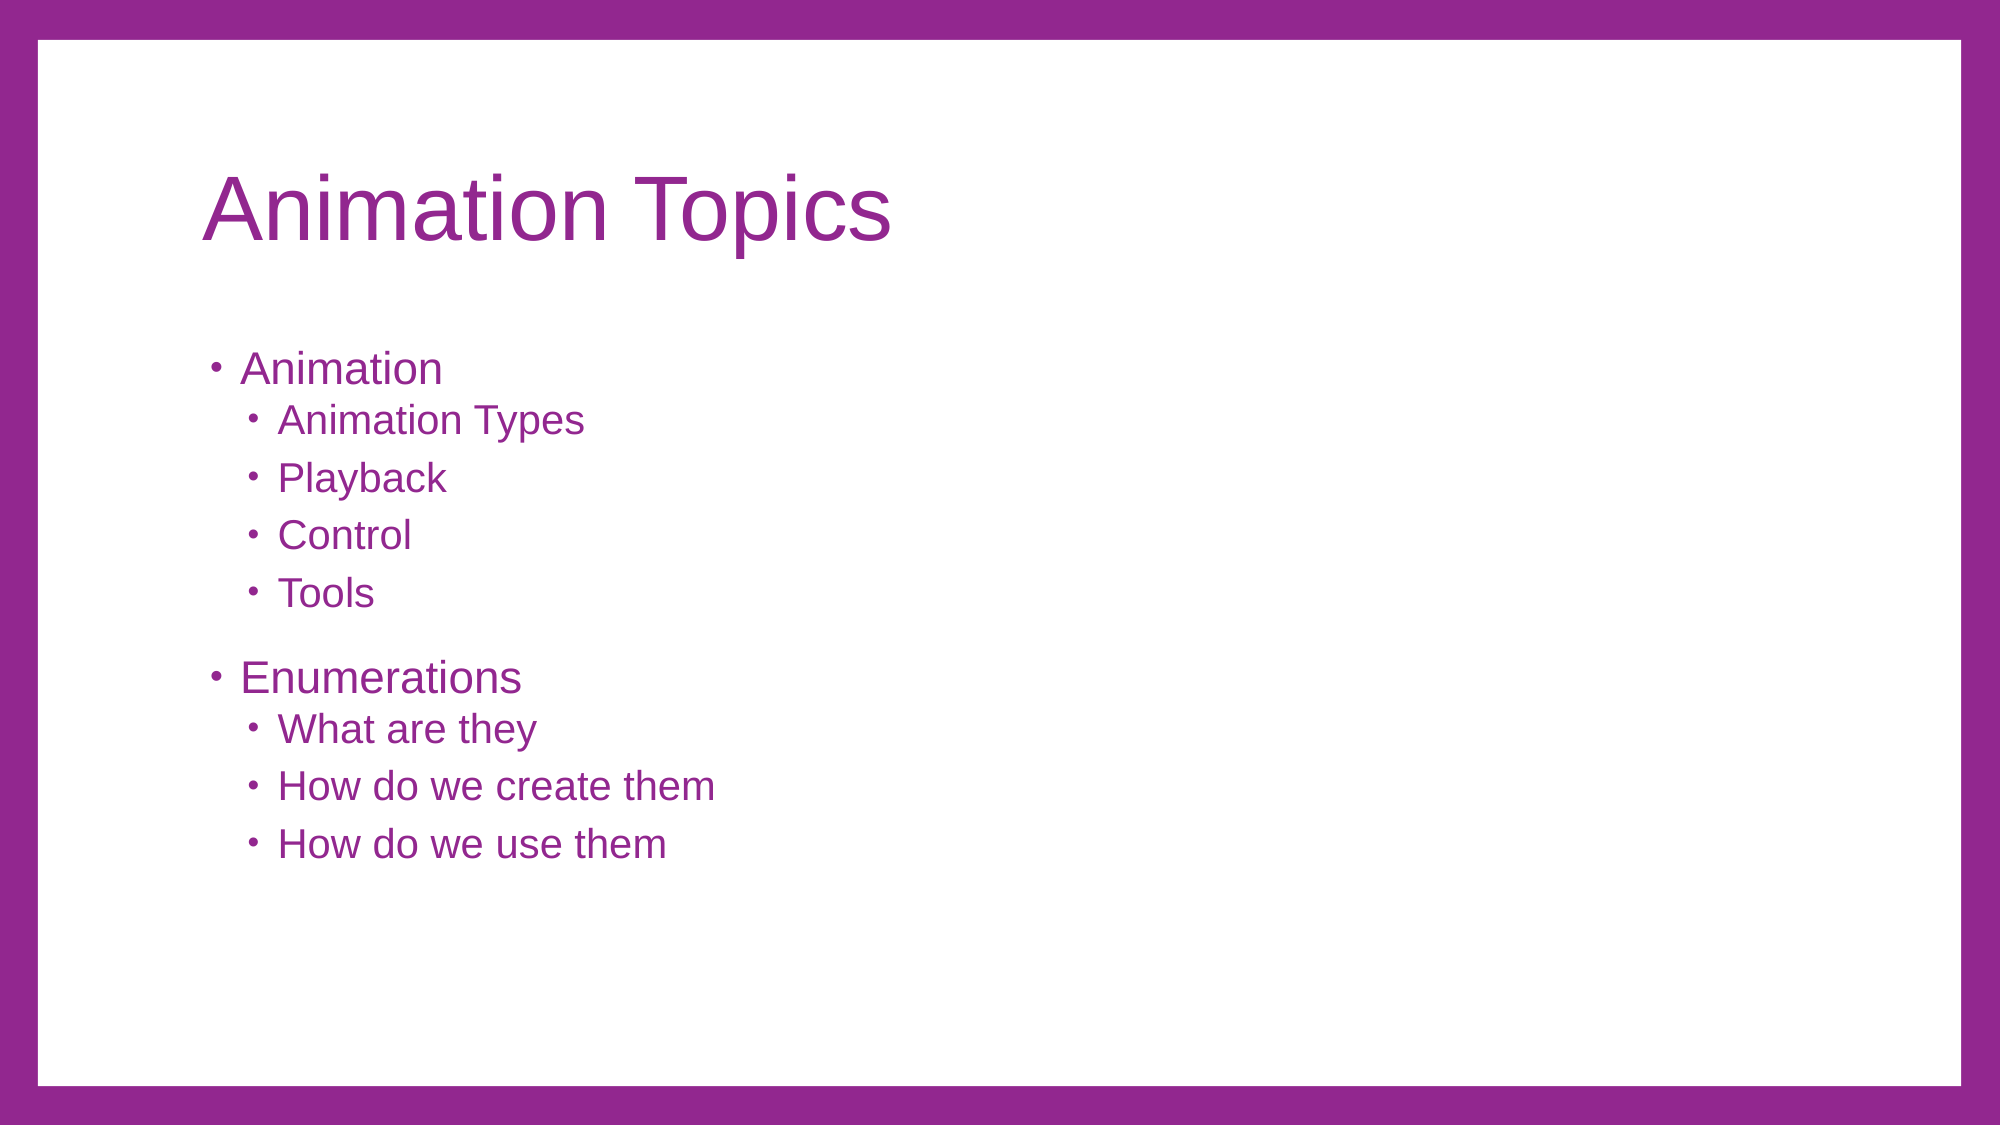

# Animation Topics
Animation
Animation Types
Playback
Control
Tools
Enumerations
What are they
How do we create them
How do we use them